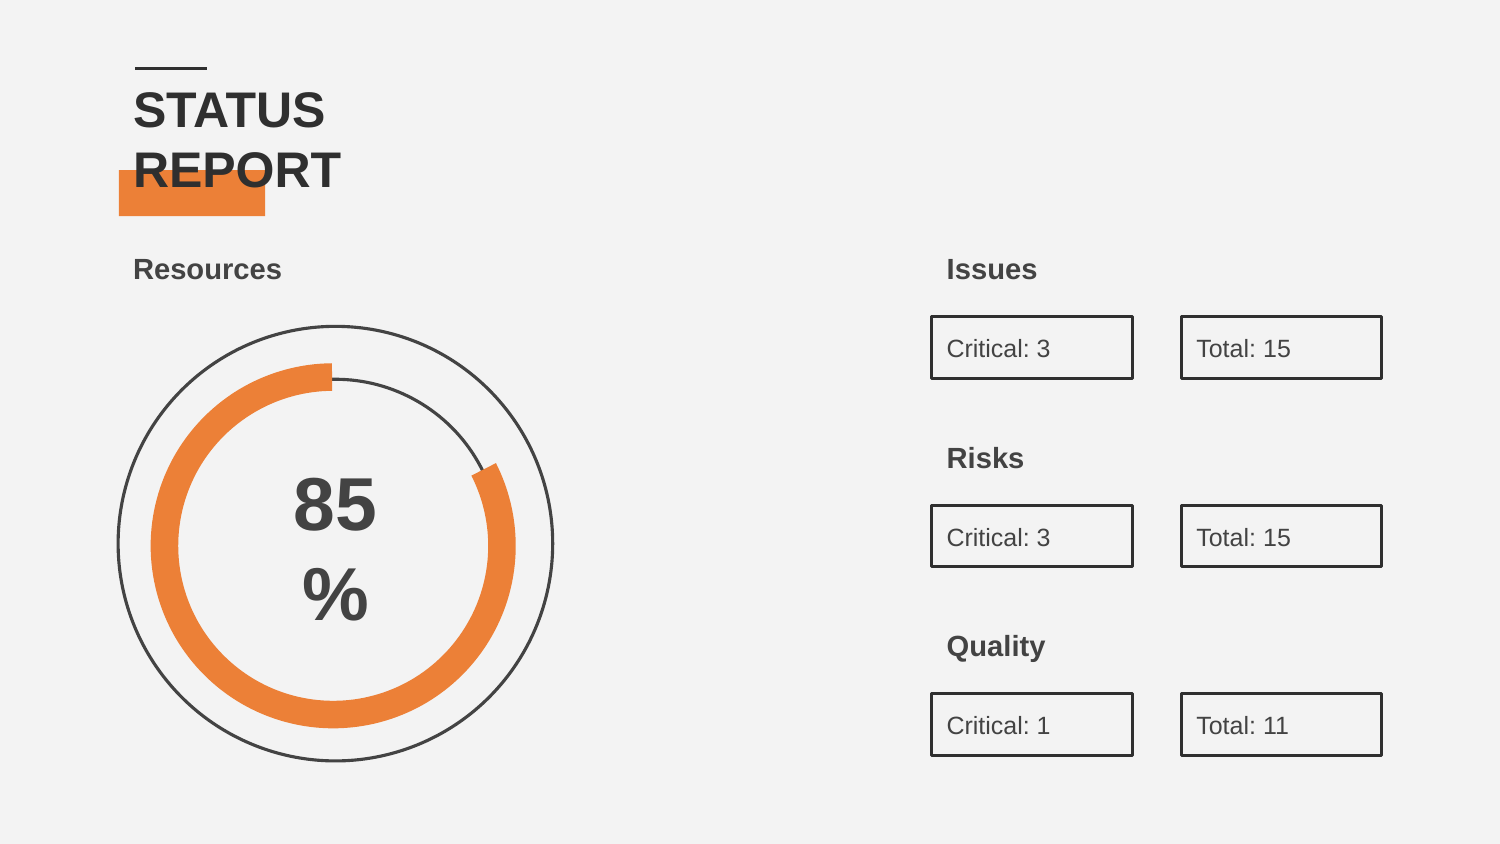

# STATUS REPORT
Resources
Issues
Critical: 3
Total: 15

Risks
85%
Critical: 3
Total: 15
Quality
Critical: 1
Total: 11